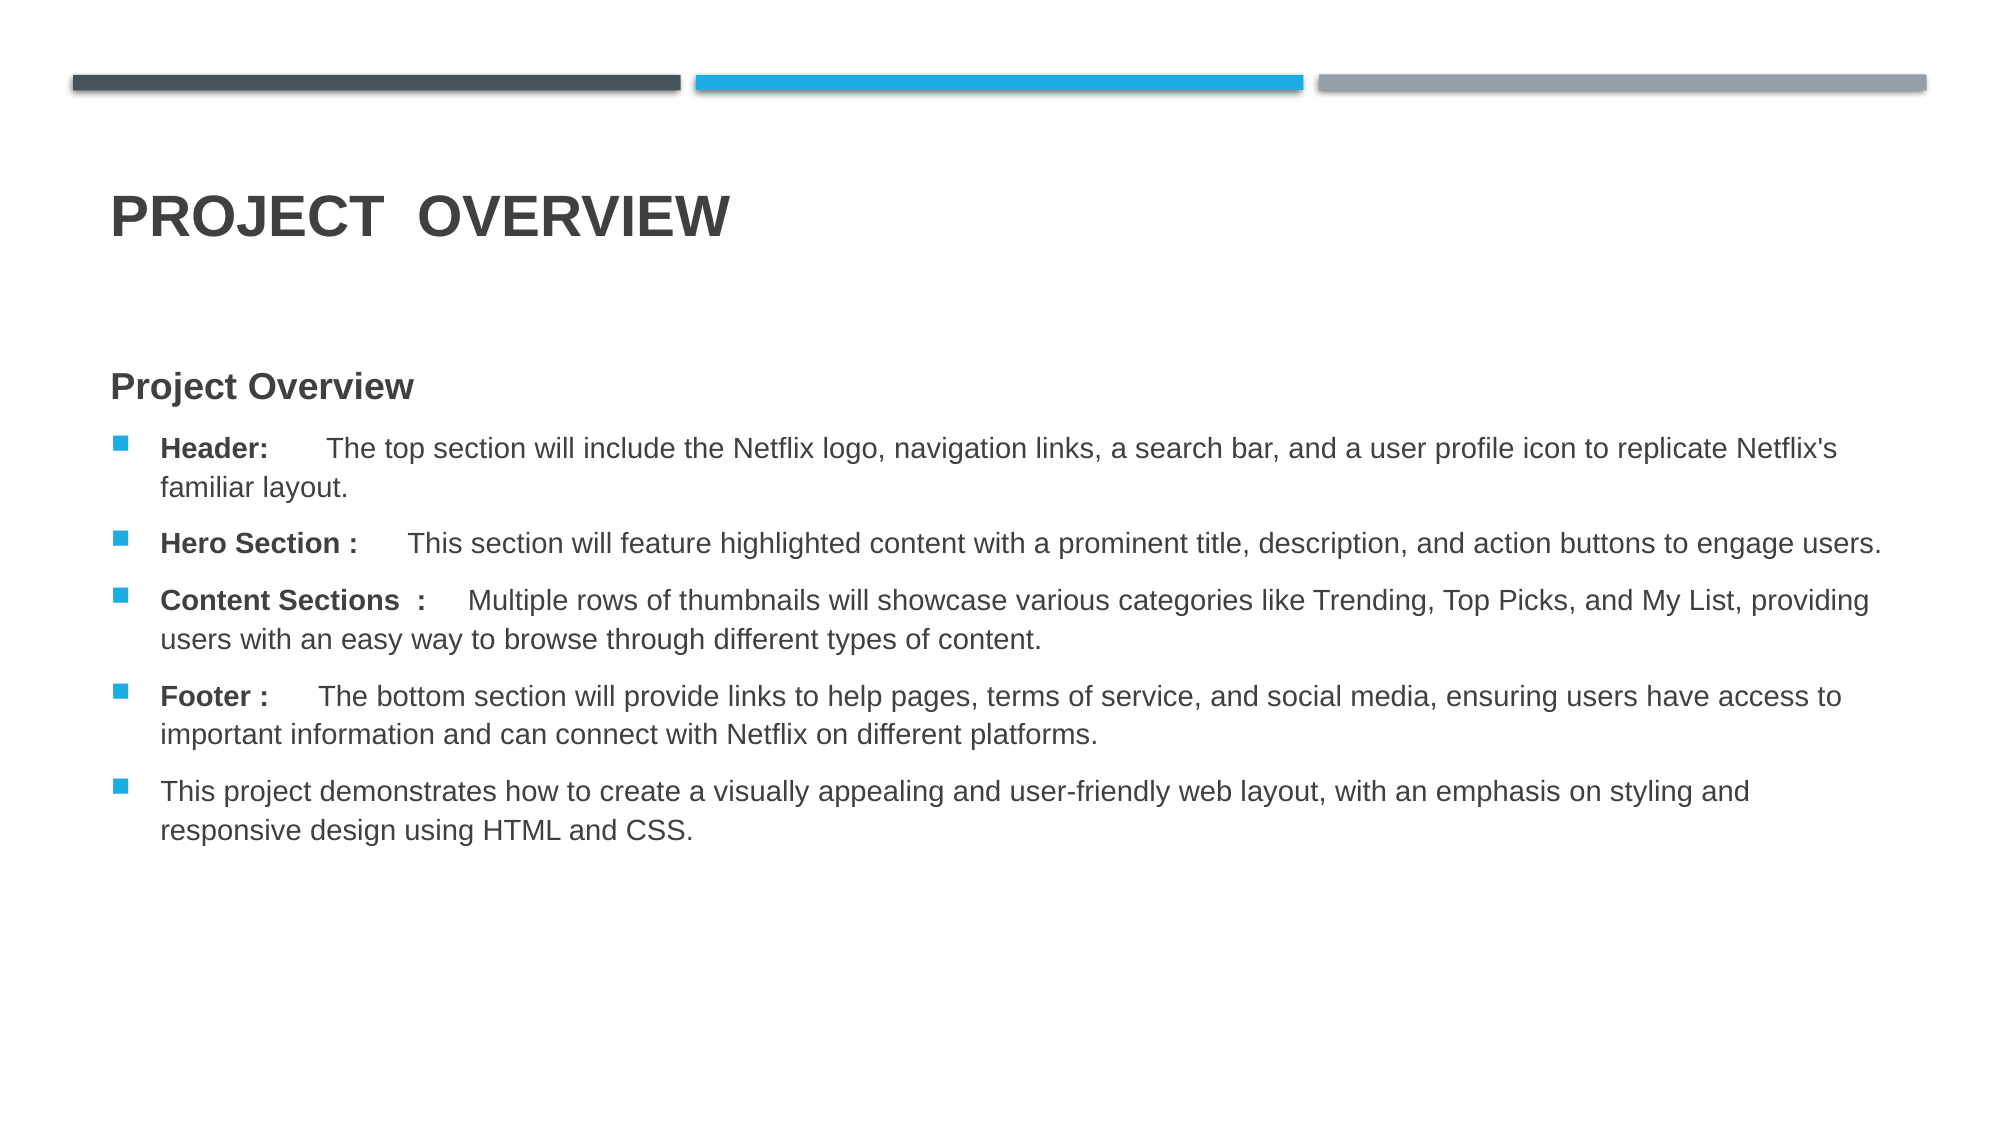

# PROJECT  OVERVIEW
Project Overview
Header:       The top section will include the Netflix logo, navigation links, a search bar, and a user profile icon to replicate Netflix's familiar layout.
Hero Section :      This section will feature highlighted content with a prominent title, description, and action buttons to engage users.
Content Sections  :     Multiple rows of thumbnails will showcase various categories like Trending, Top Picks, and My List, providing users with an easy way to browse through different types of content.
Footer :      The bottom section will provide links to help pages, terms of service, and social media, ensuring users have access to important information and can connect with Netflix on different platforms.
This project demonstrates how to create a visually appealing and user-friendly web layout, with an emphasis on styling and responsive design using HTML and CSS.